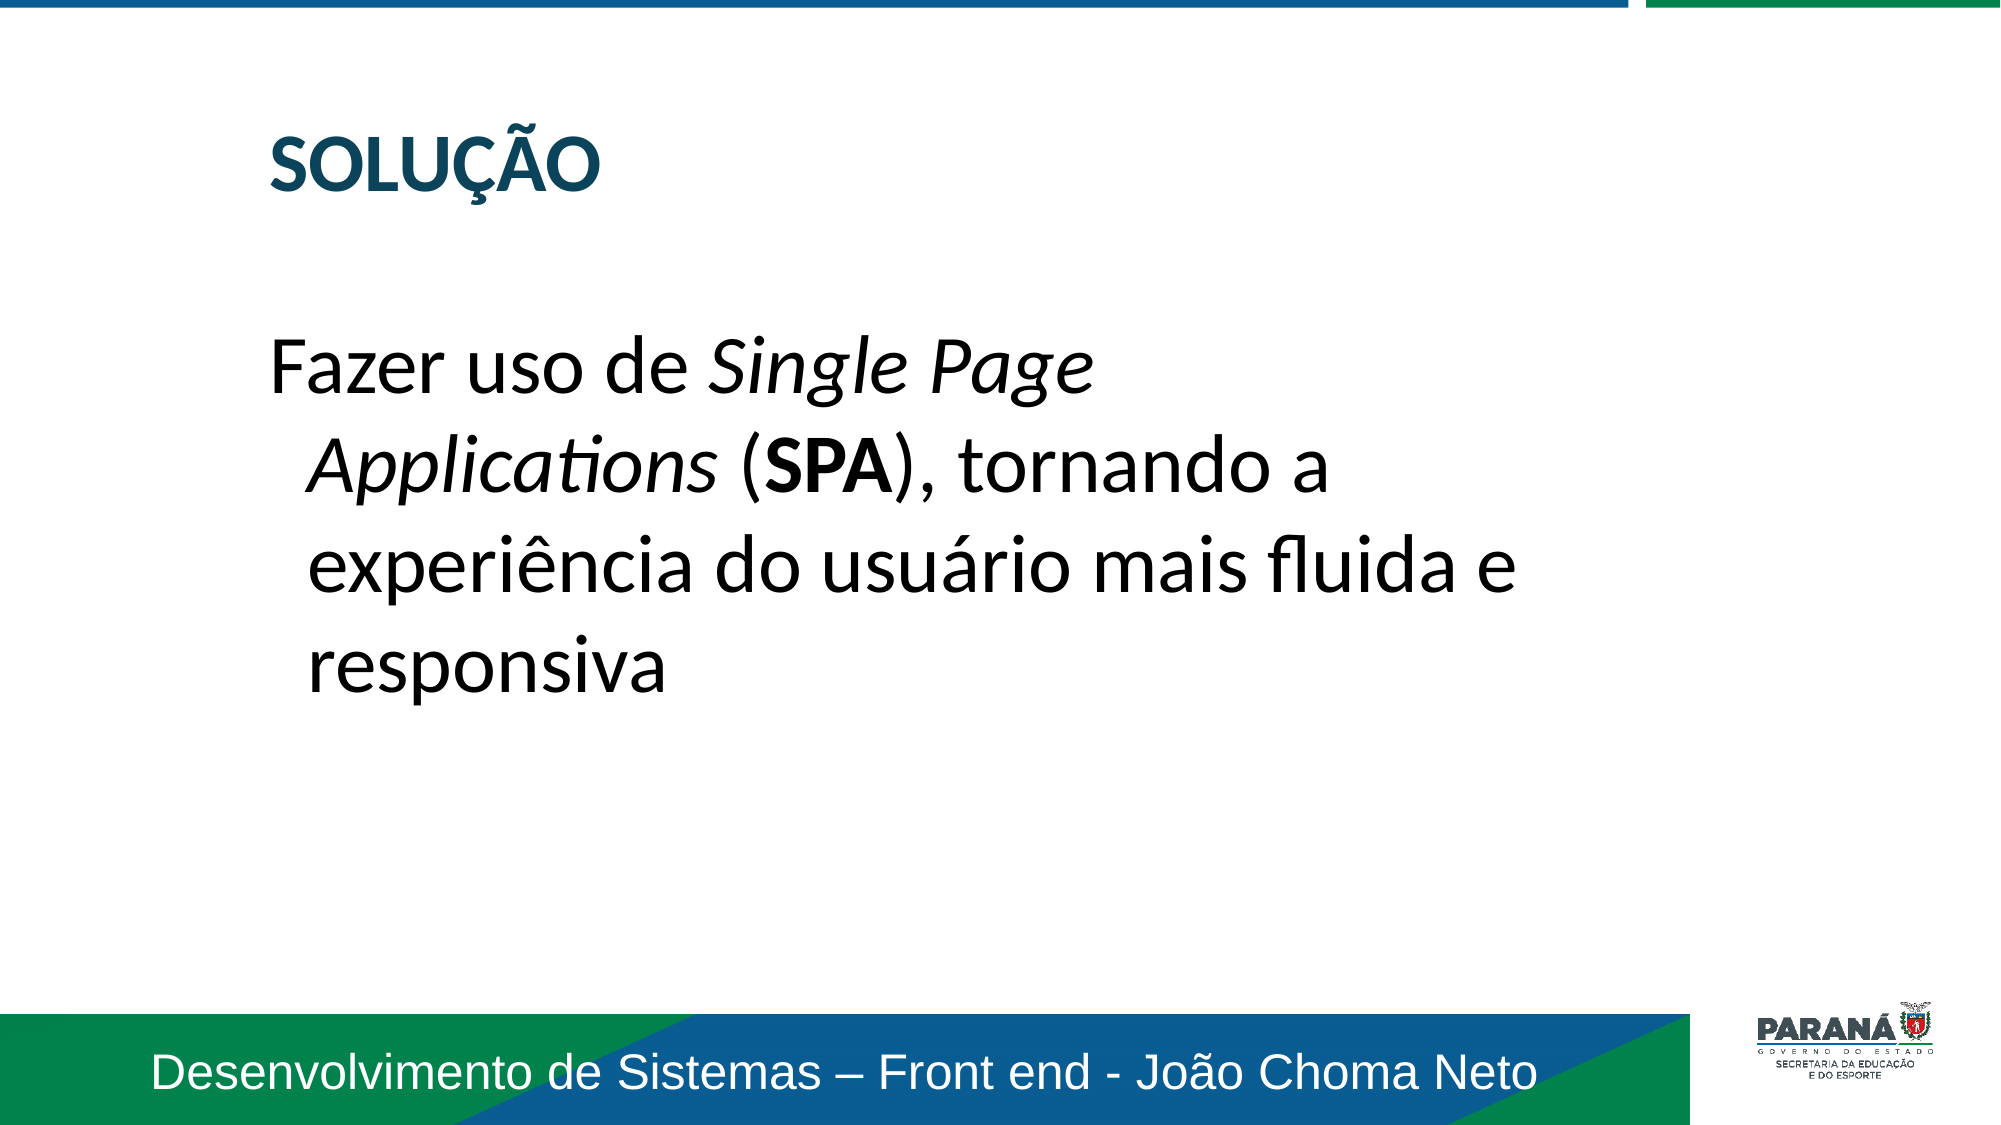

SOLUÇÃO
Fazer uso de Single Page Applications (SPA), tornando a experiência do usuário mais fluida e responsiva